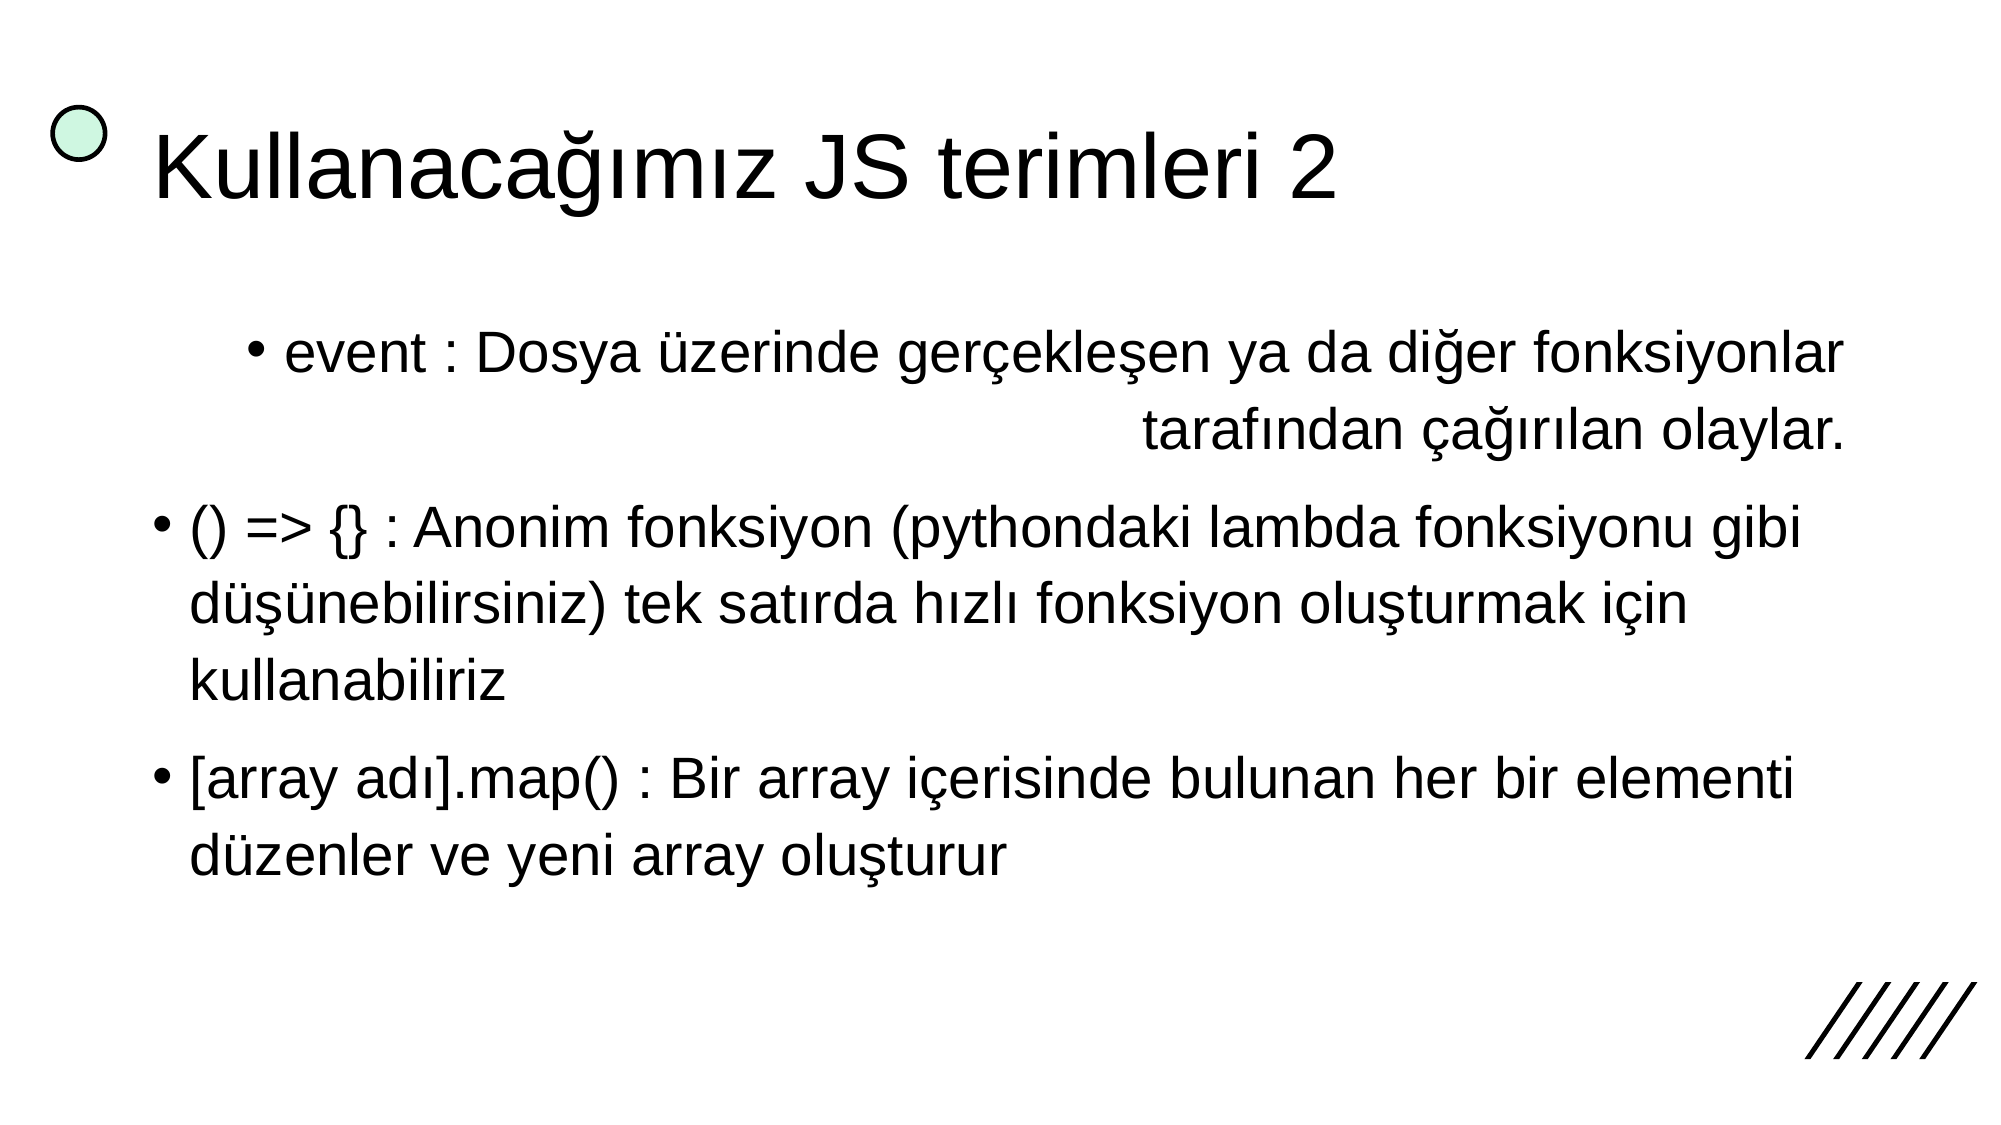

# Kullanacağımız JS terimleri 2
event : Dosya üzerinde gerçekleşen ya da diğer fonksiyonlar tarafından çağırılan olaylar.
() => {} : Anonim fonksiyon (pythondaki lambda fonksiyonu gibi düşünebilirsiniz) tek satırda hızlı fonksiyon oluşturmak için kullanabiliriz
[array adı].map() : Bir array içerisinde bulunan her bir elementi düzenler ve yeni array oluşturur